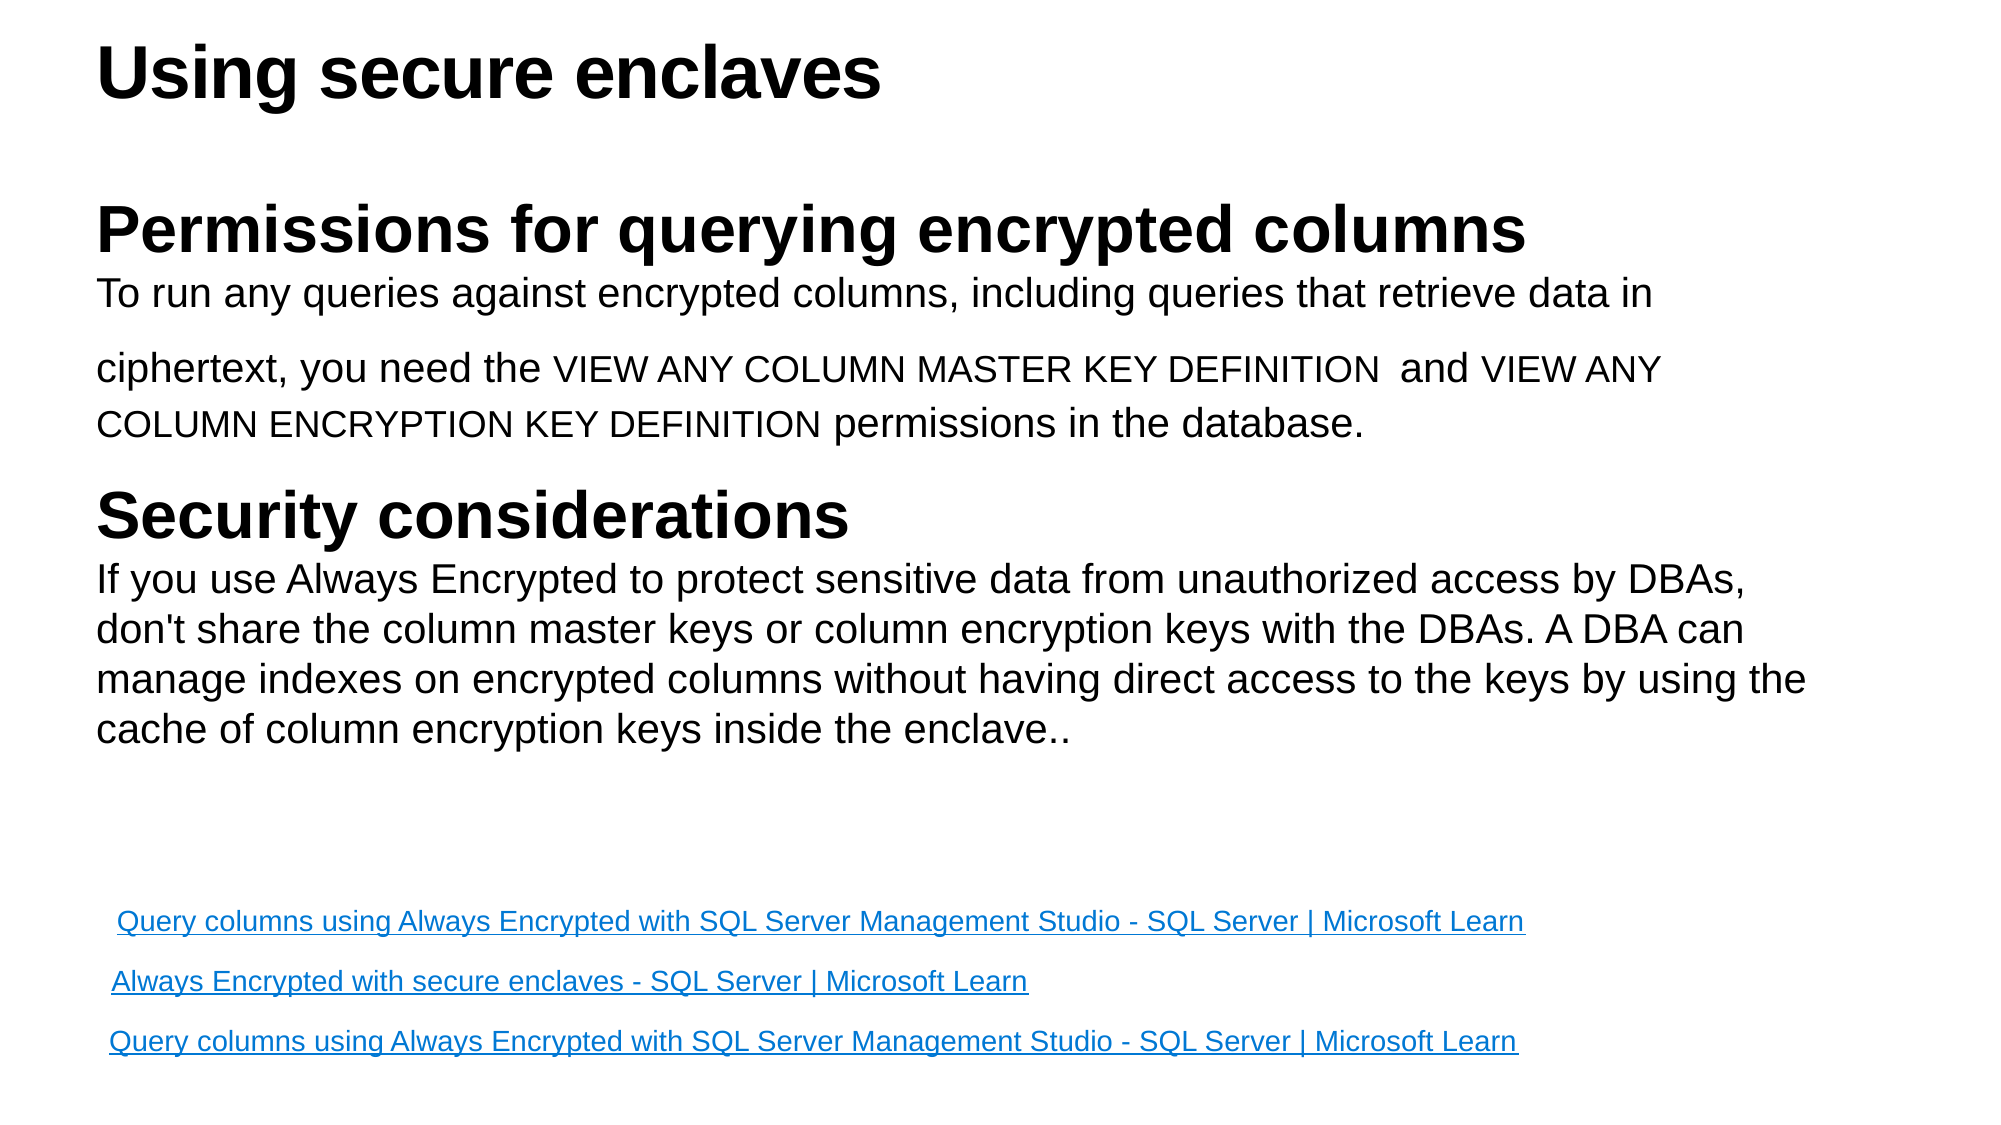

# Using secure enclaves
Permissions for querying encrypted columns
To run any queries against encrypted columns, including queries that retrieve data in ciphertext, you need the VIEW ANY COLUMN MASTER KEY DEFINITION and VIEW ANY COLUMN ENCRYPTION KEY DEFINITION permissions in the database.
Security considerations
If you use Always Encrypted to protect sensitive data from unauthorized access by DBAs, don't share the column master keys or column encryption keys with the DBAs. A DBA can manage indexes on encrypted columns without having direct access to the keys by using the cache of column encryption keys inside the enclave..
Query columns using Always Encrypted with SQL Server Management Studio - SQL Server | Microsoft Learn
Always Encrypted with secure enclaves - SQL Server | Microsoft Learn
Query columns using Always Encrypted with SQL Server Management Studio - SQL Server | Microsoft Learn